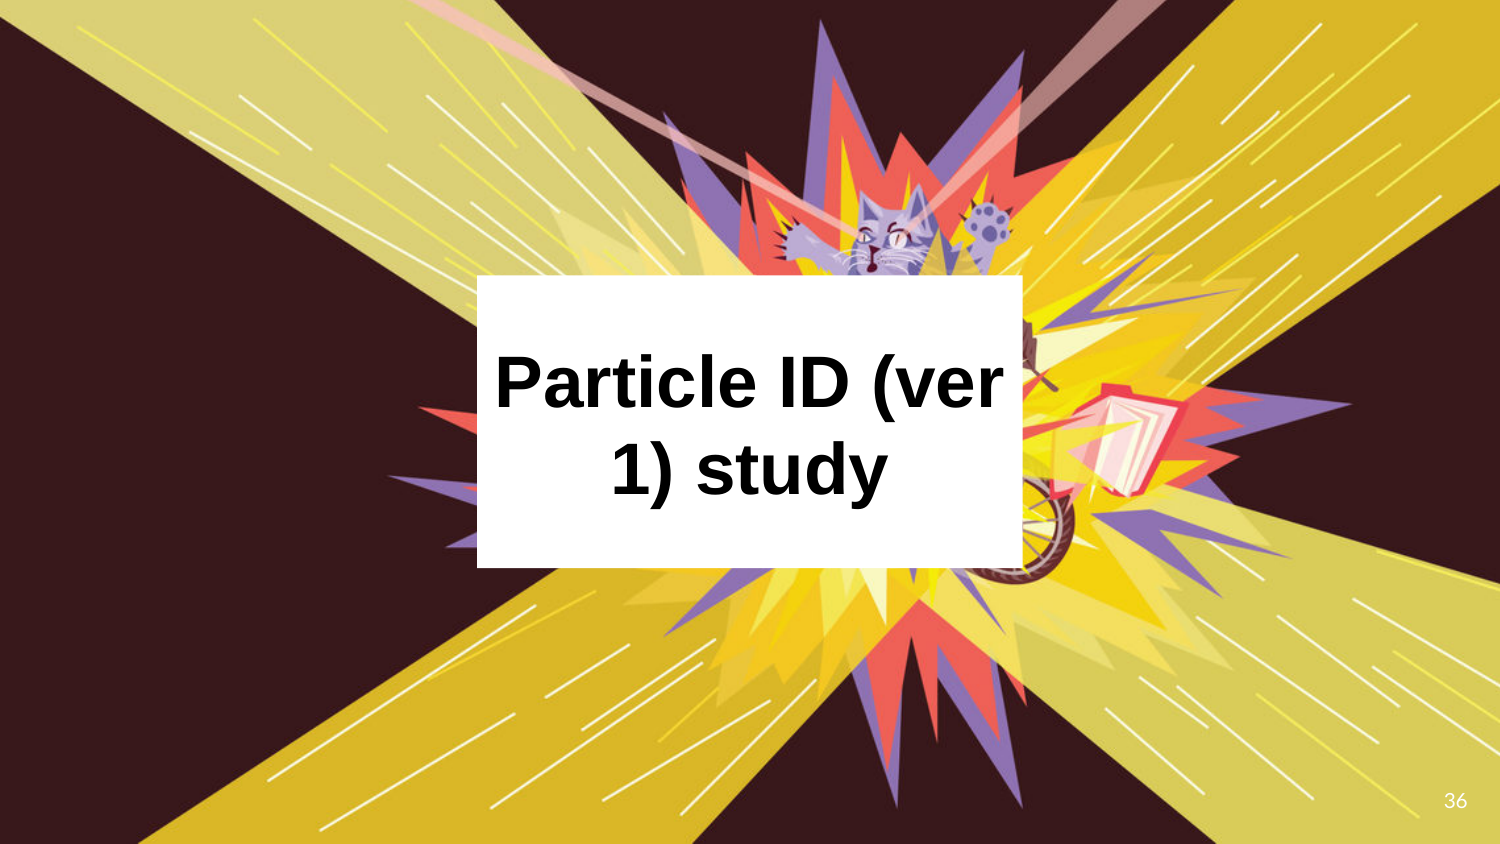

# Particle ID (ver 1) study
36